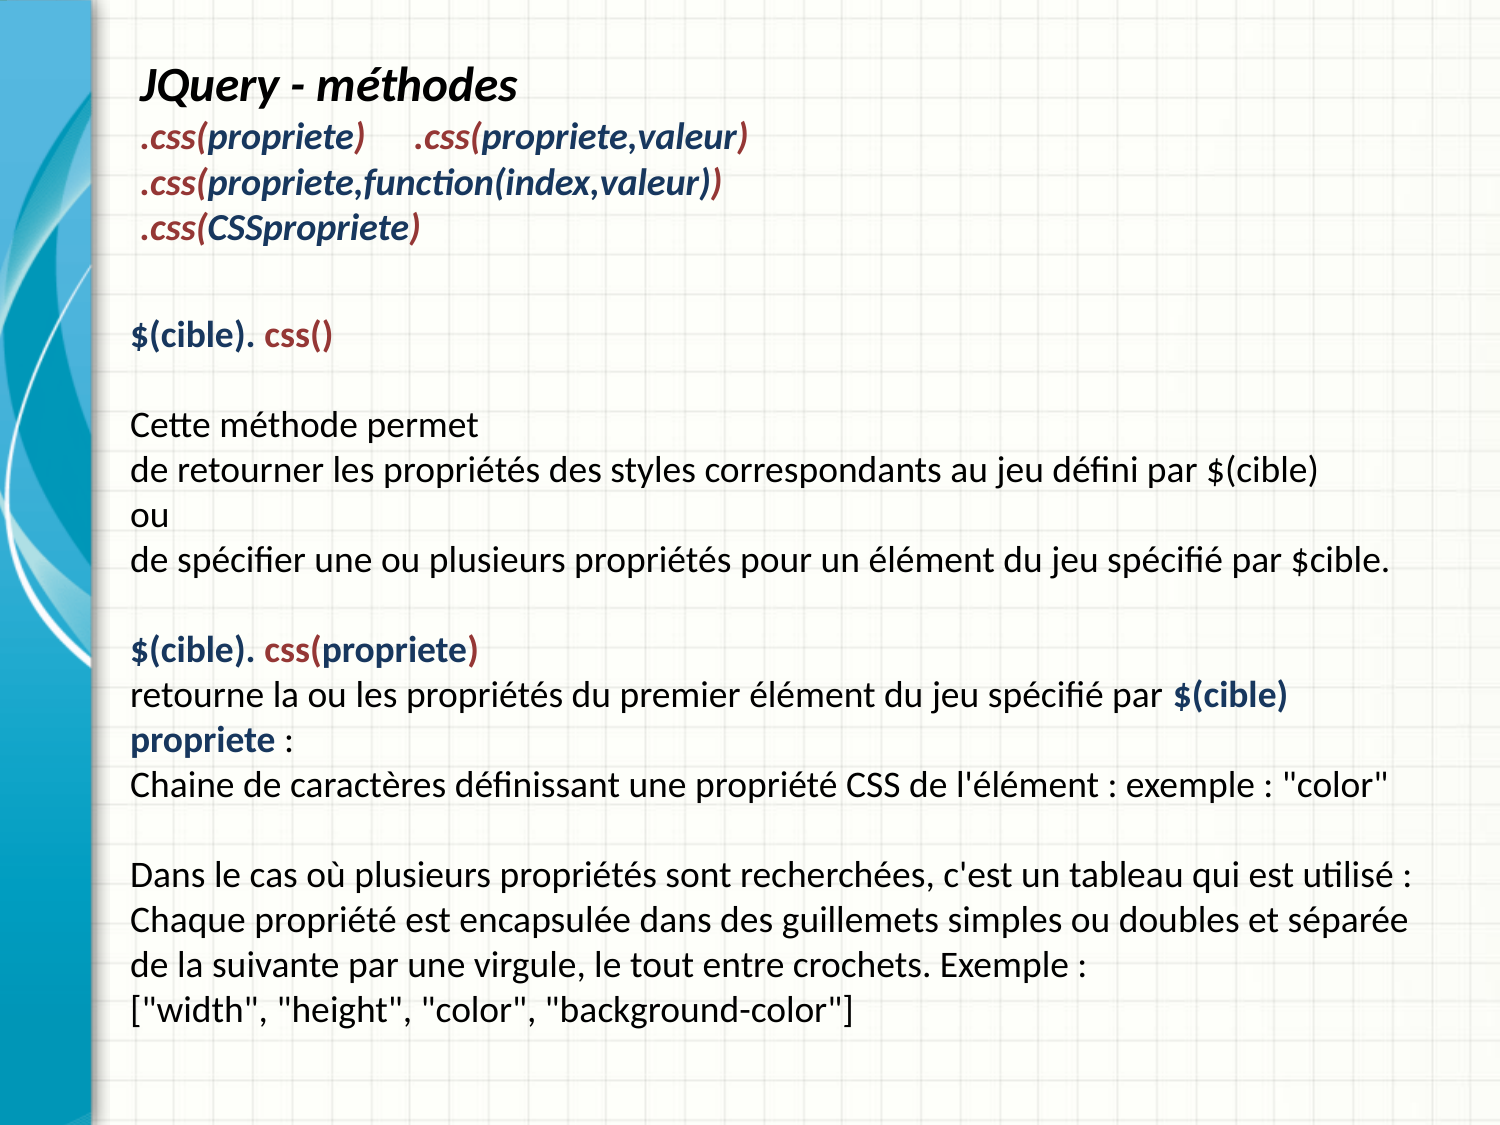

# JQuery - méthodes .css(propriete)	 .css(propriete,valeur) .css(propriete,function(index,valeur)) .css(CSSpropriete)
$(cible). css()

Cette méthode permet
de retourner les propriétés des styles correspondants au jeu défini par $(cible)
ou
de spécifier une ou plusieurs propriétés pour un élément du jeu spécifié par $cible.

$(cible). css(propriete)
retourne la ou les propriétés du premier élément du jeu spécifié par $(cible)
propriete :
Chaine de caractères définissant une propriété CSS de l'élément : exemple : "color"

Dans le cas où plusieurs propriétés sont recherchées, c'est un tableau qui est utilisé :
Chaque propriété est encapsulée dans des guillemets simples ou doubles et séparée de la suivante par une virgule, le tout entre crochets. Exemple :
["width", "height", "color", "background-color"]